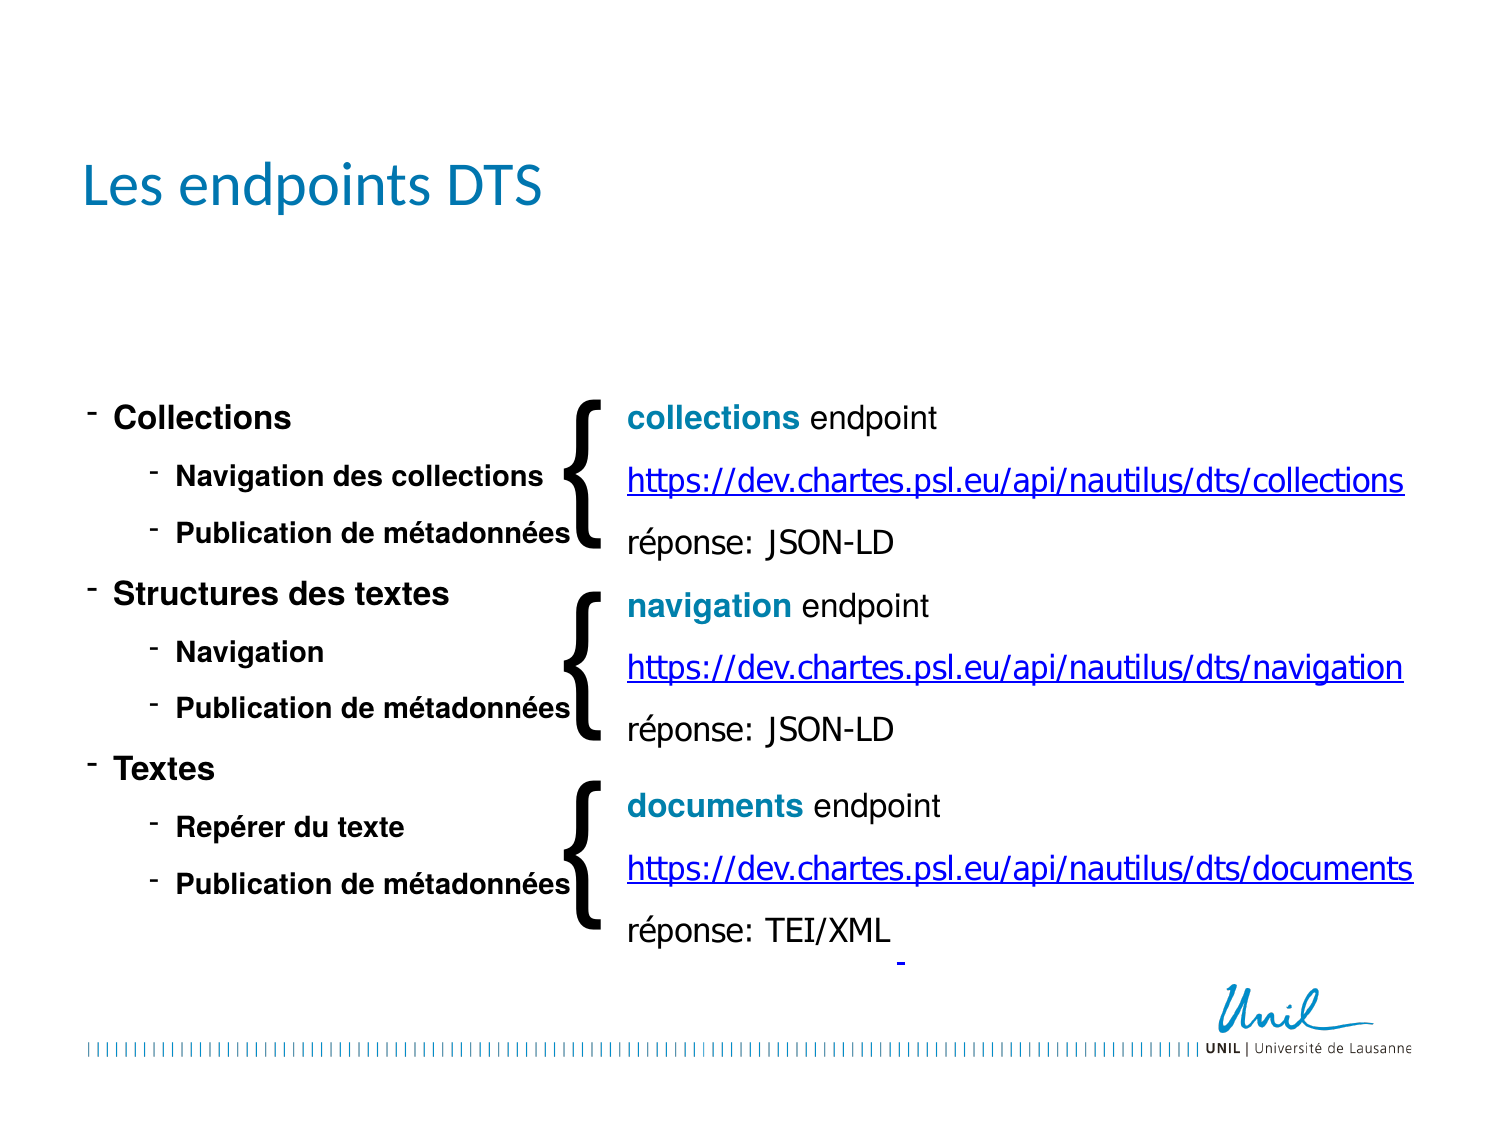

# Les endpoints DTS
{
collections endpoint
https://dev.chartes.psl.eu/api/nautilus/dts/collections
réponse: JSON-LD
Collections
Navigation des collections
Publication de métadonnées
Structures des textes
Navigation
Publication de métadonnées
Textes
Repérer du texte
Publication de métadonnées
{
navigation endpoint
https://dev.chartes.psl.eu/api/nautilus/dts/navigation
réponse: JSON-LD
{
documents endpoint
https://dev.chartes.psl.eu/api/nautilus/dts/documents
réponse: TEI/XML

16